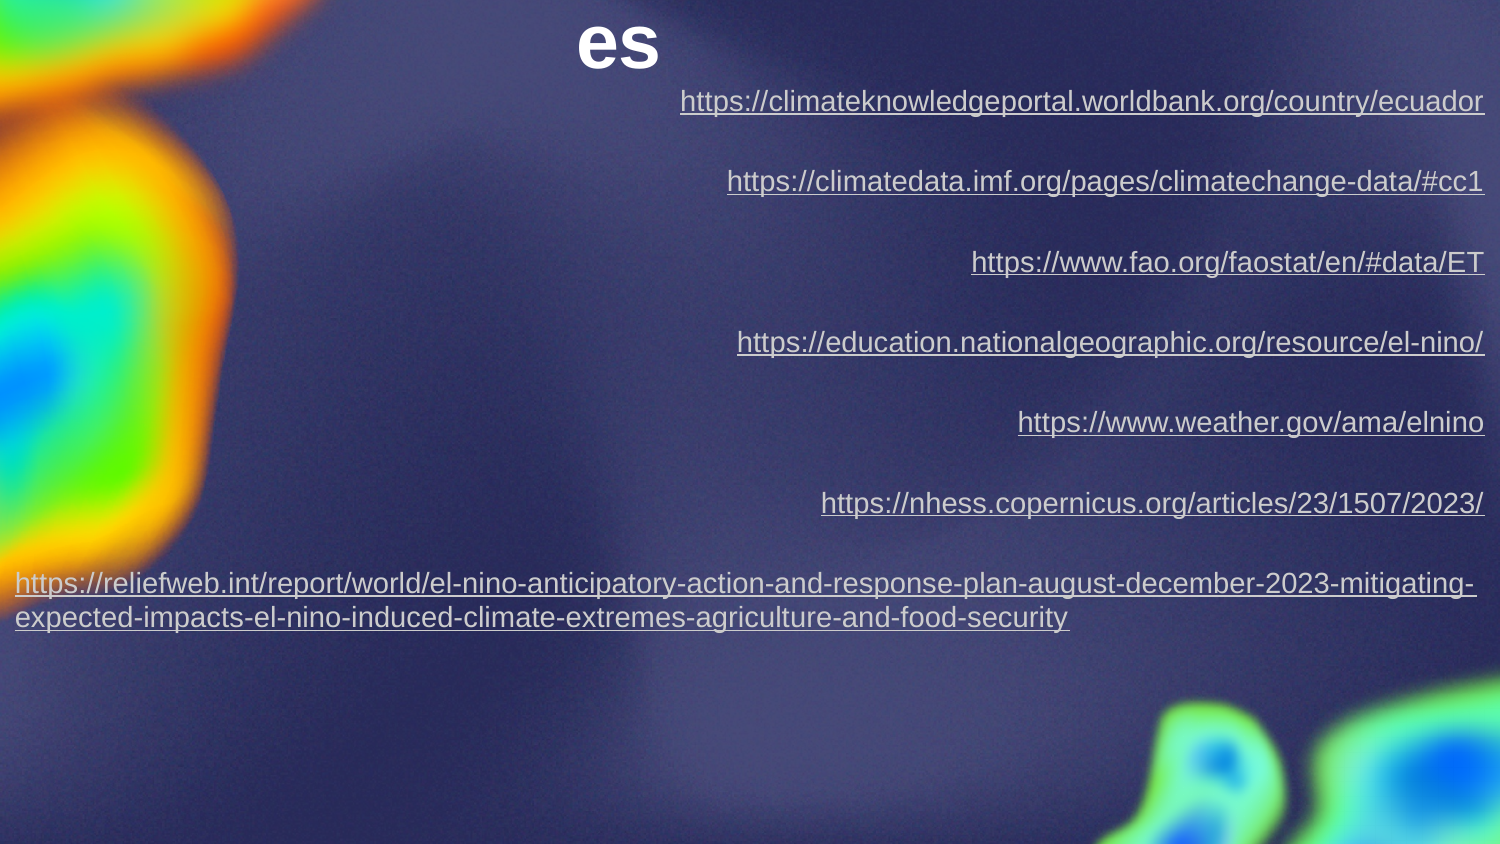

# References
https://climateknowledgeportal.worldbank.org/country/ecuador

https://climatedata.imf.org/pages/climatechange-data/#cc1

https://www.fao.org/faostat/en/#data/ET

https://education.nationalgeographic.org/resource/el-nino/

https://www.weather.gov/ama/elnino

https://nhess.copernicus.org/articles/23/1507/2023/

https://reliefweb.int/report/world/el-nino-anticipatory-action-and-response-plan-august-december-2023-mitigating-expected-impacts-el-nino-induced-climate-extremes-agriculture-and-food-security